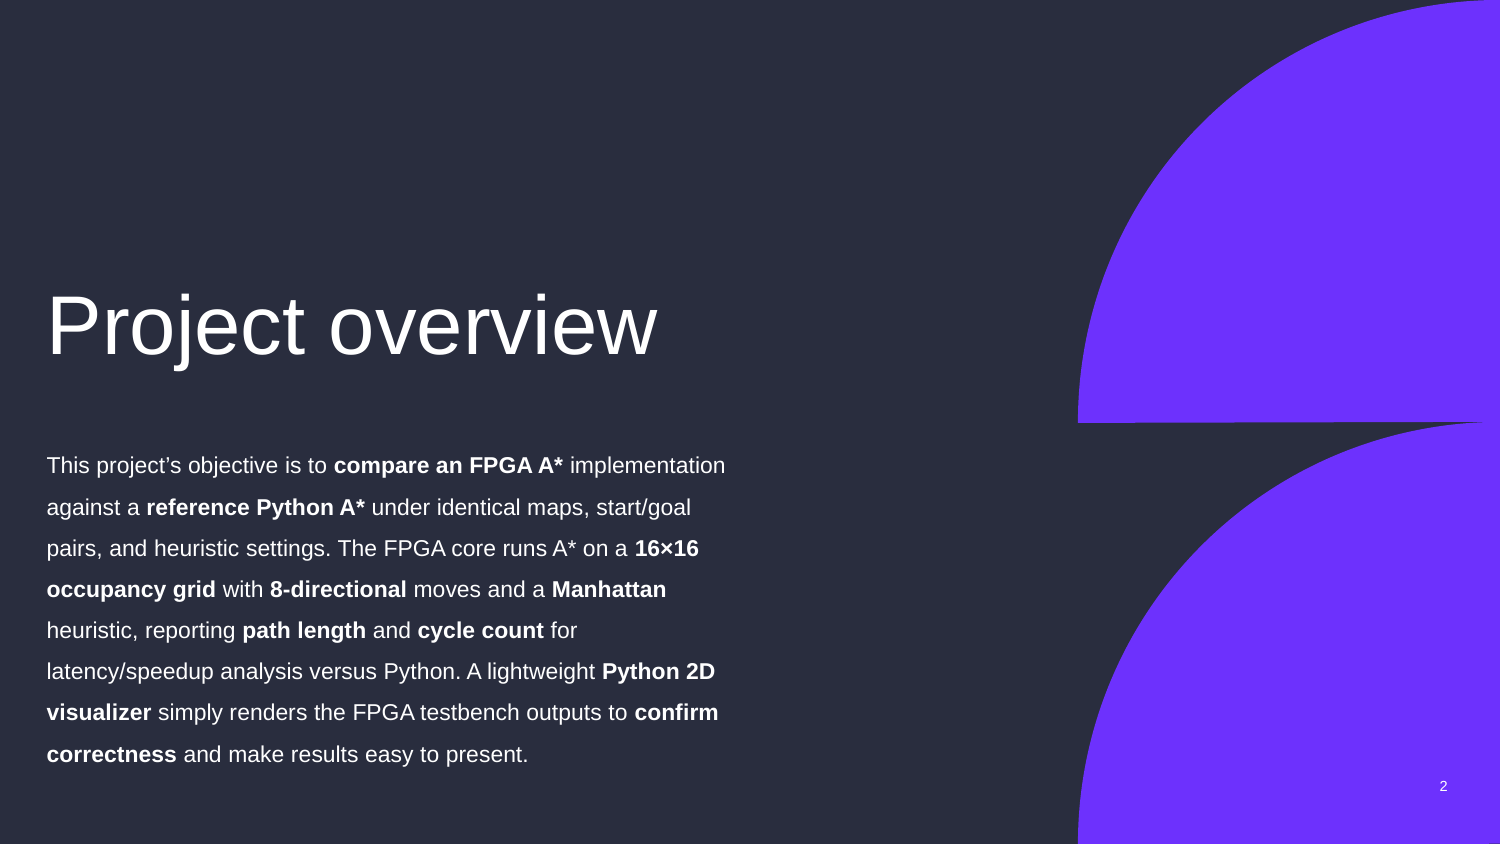

# Project overview
This project’s objective is to compare an FPGA A* implementation against a reference Python A* under identical maps, start/goal pairs, and heuristic settings. The FPGA core runs A* on a 16×16 occupancy grid with 8-directional moves and a Manhattan heuristic, reporting path length and cycle count for latency/speedup analysis versus Python. A lightweight Python 2D visualizer simply renders the FPGA testbench outputs to confirm correctness and make results easy to present.